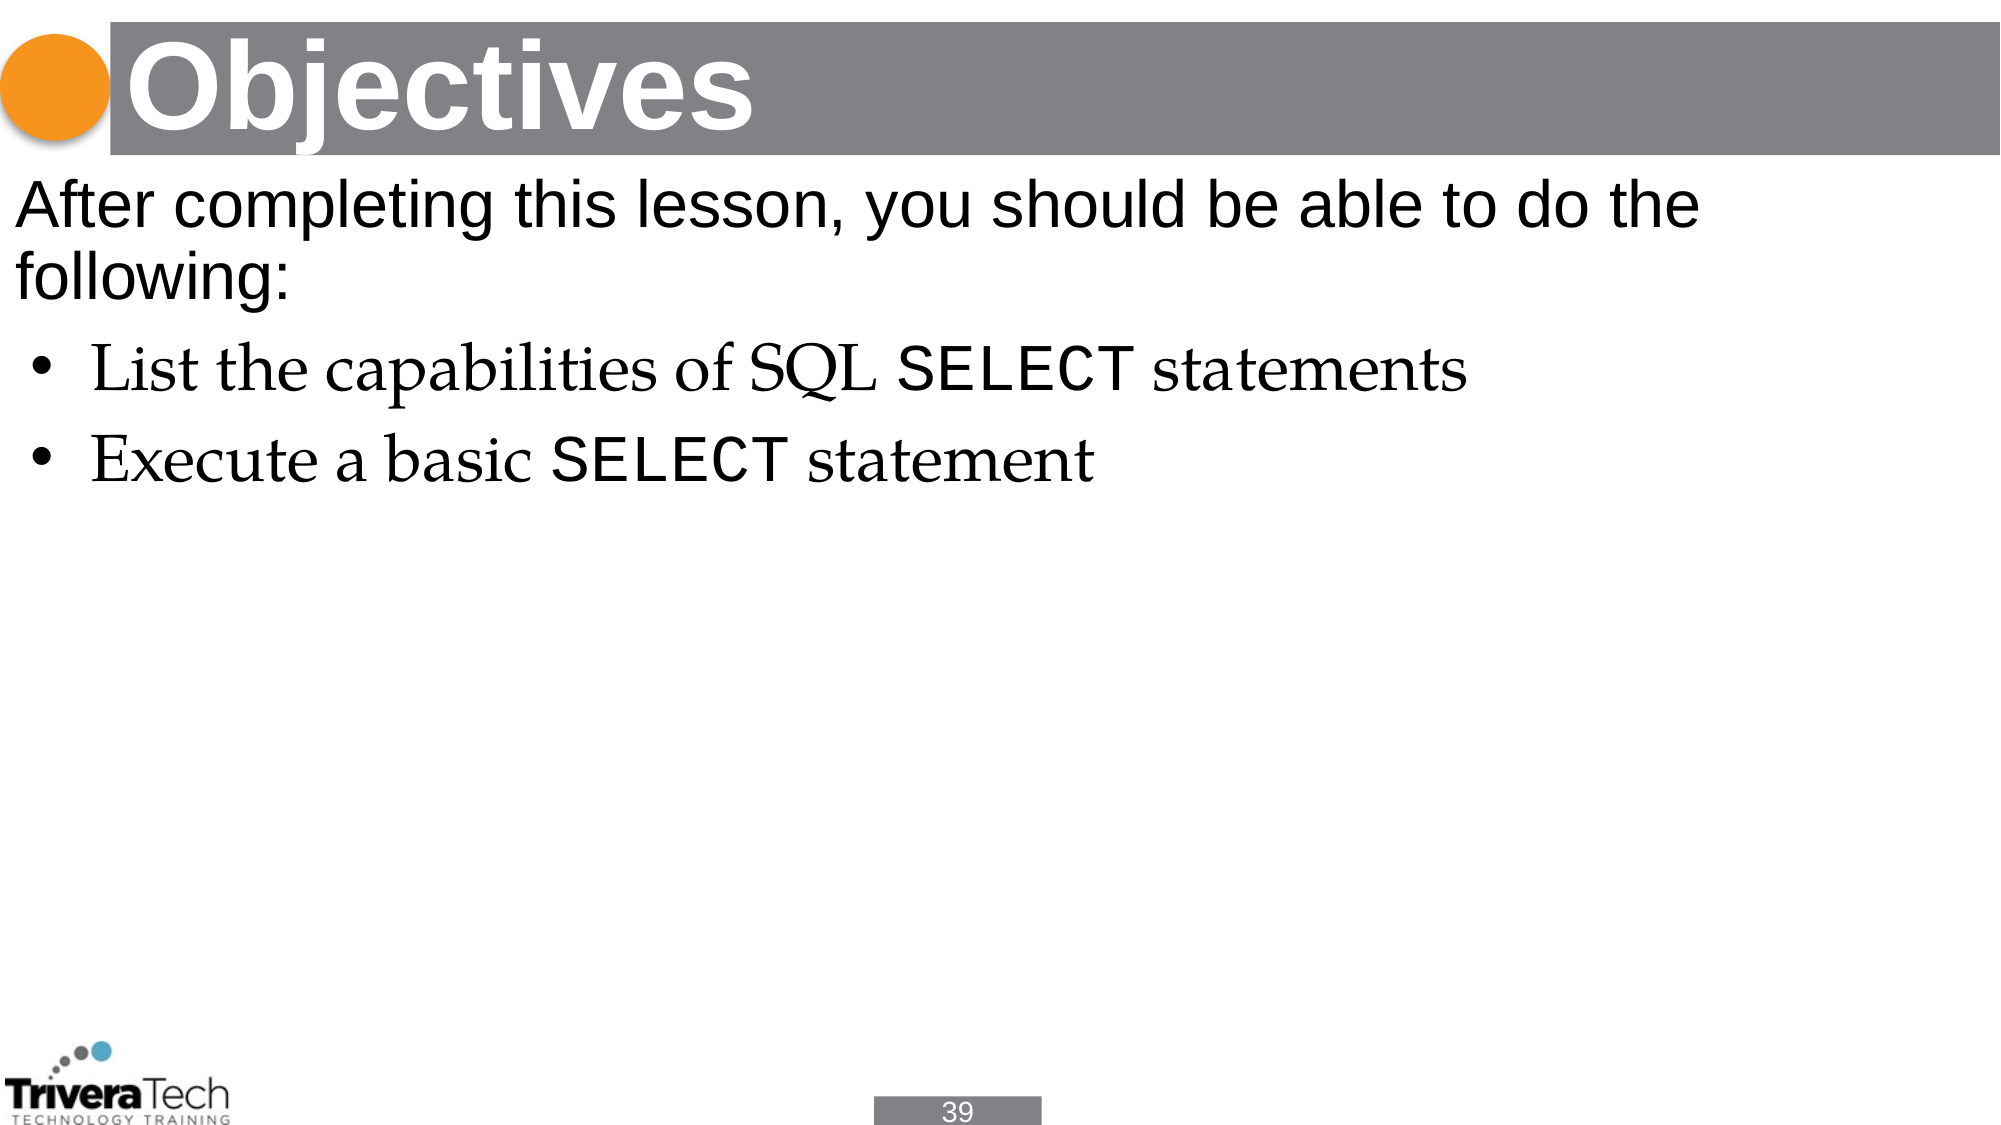

# Objectives
After completing this lesson, you should be able to do the following:
List the capabilities of SQL SELECT statements
Execute a basic SELECT statement

39